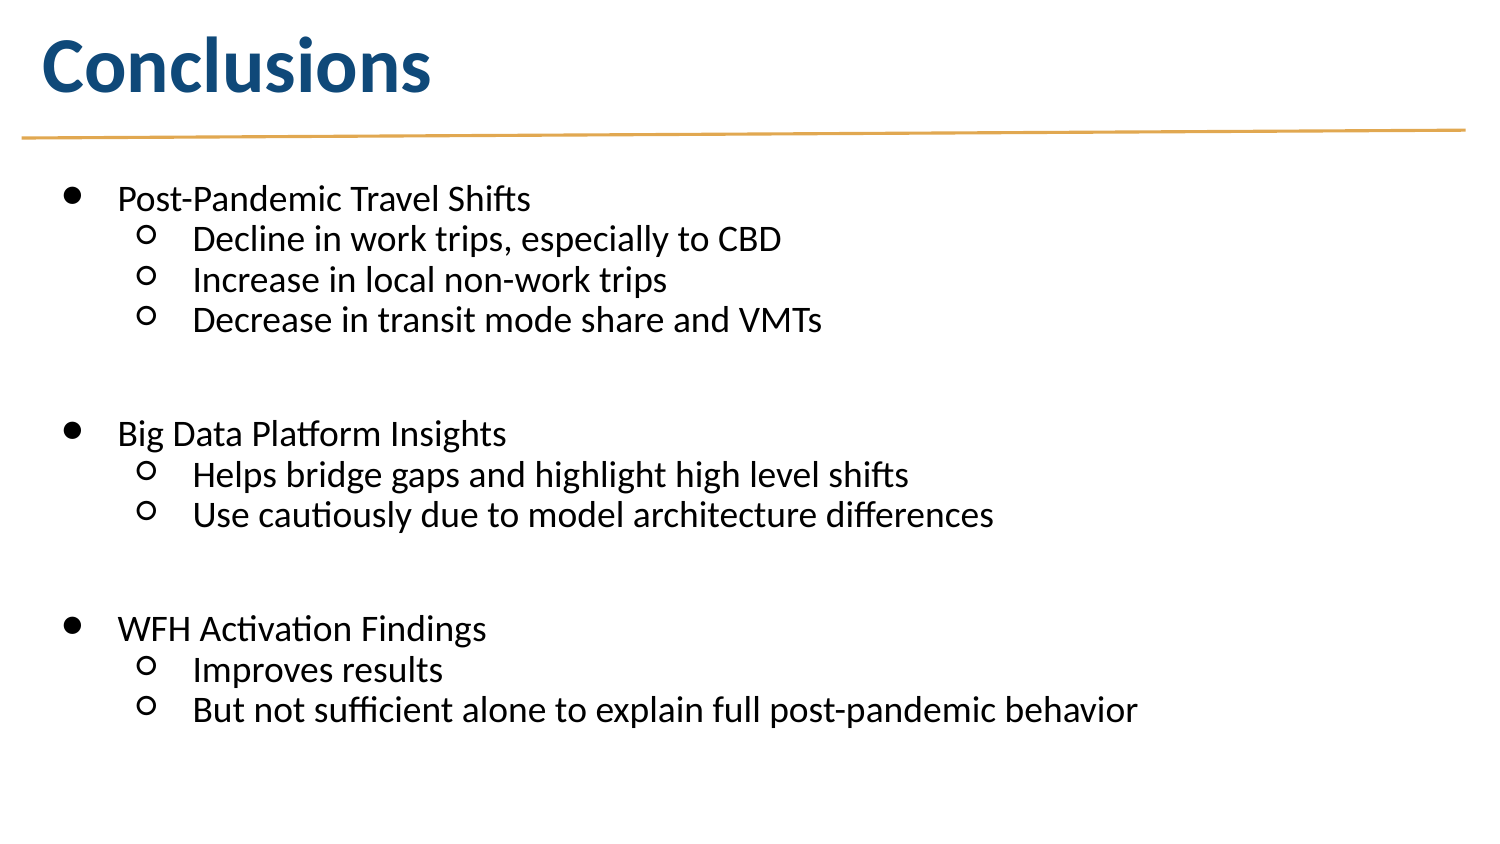

# Conclusions
Post-Pandemic Travel Shifts
Decline in work trips, especially to CBD
Increase in local non-work trips
Decrease in transit mode share and VMTs

Big Data Platform Insights
Helps bridge gaps and highlight high level shifts
Use cautiously due to model architecture differences

WFH Activation Findings
Improves results
But not sufficient alone to explain full post-pandemic behavior